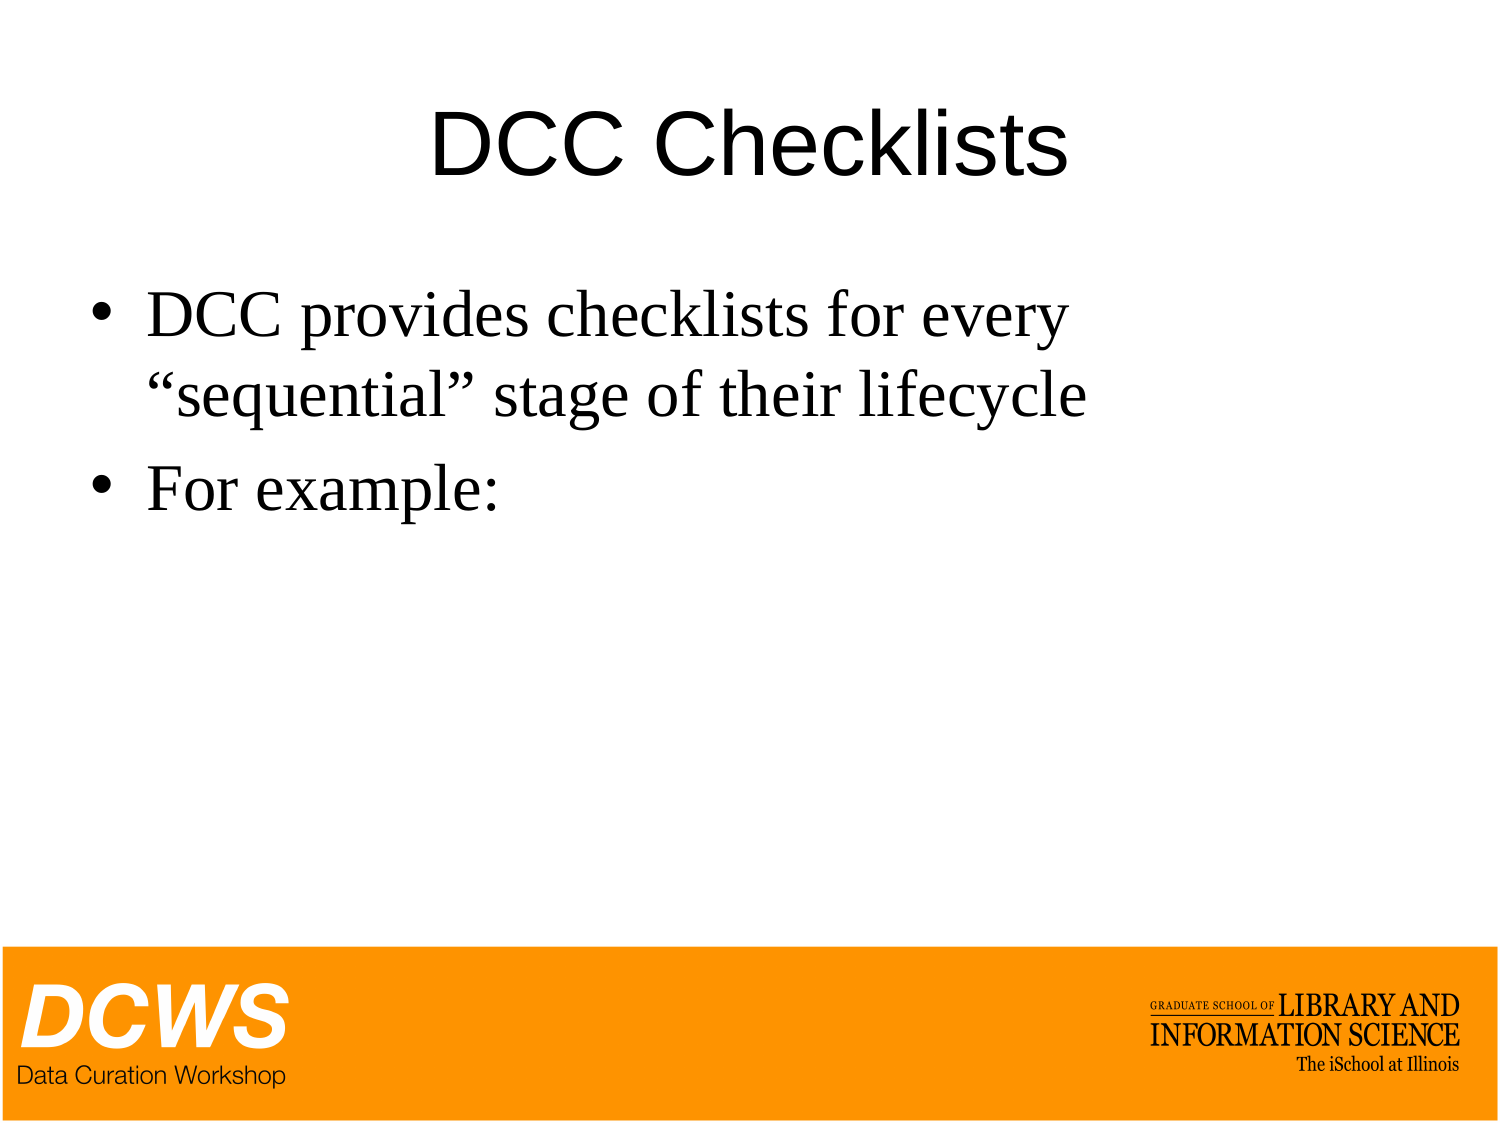

# DCC Checklists
DCC provides checklists for every “sequential” stage of their lifecycle
For example: